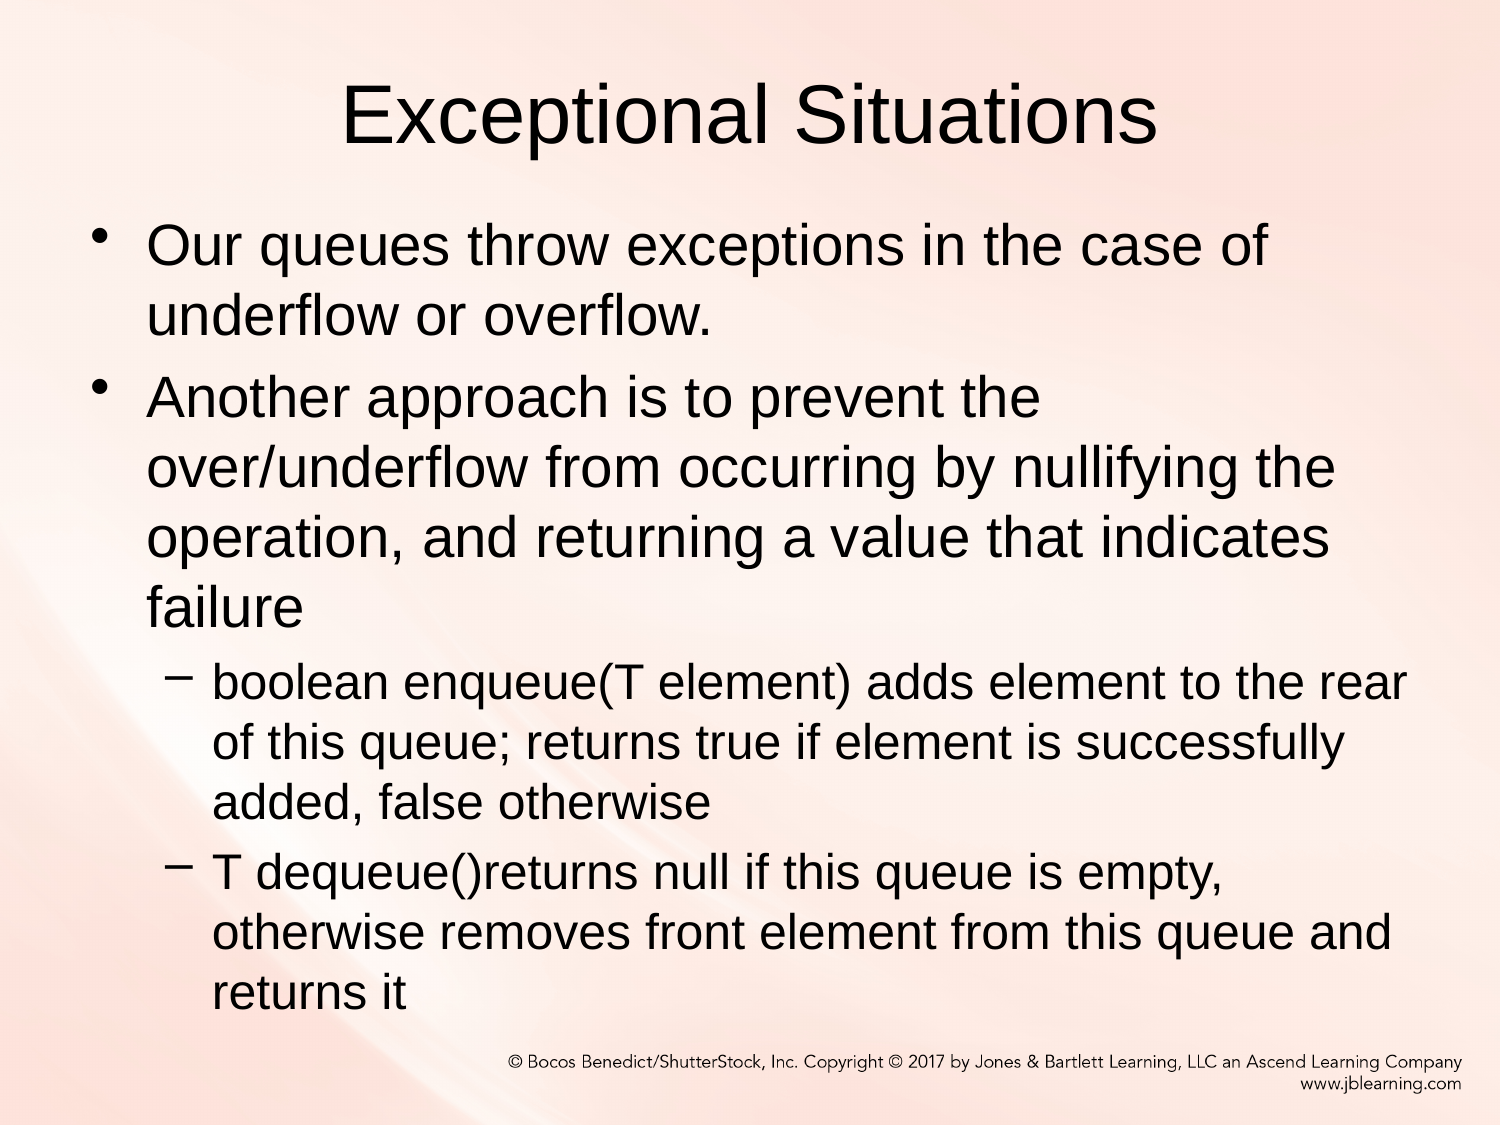

# Exceptional Situations
Our queues throw exceptions in the case of underflow or overflow.
Another approach is to prevent the over/underflow from occurring by nullifying the operation, and returning a value that indicates failure
boolean enqueue(T element) adds element to the rear of this queue; returns true if element is successfully added, false otherwise
T dequeue()returns null if this queue is empty, otherwise removes front element from this queue and returns it